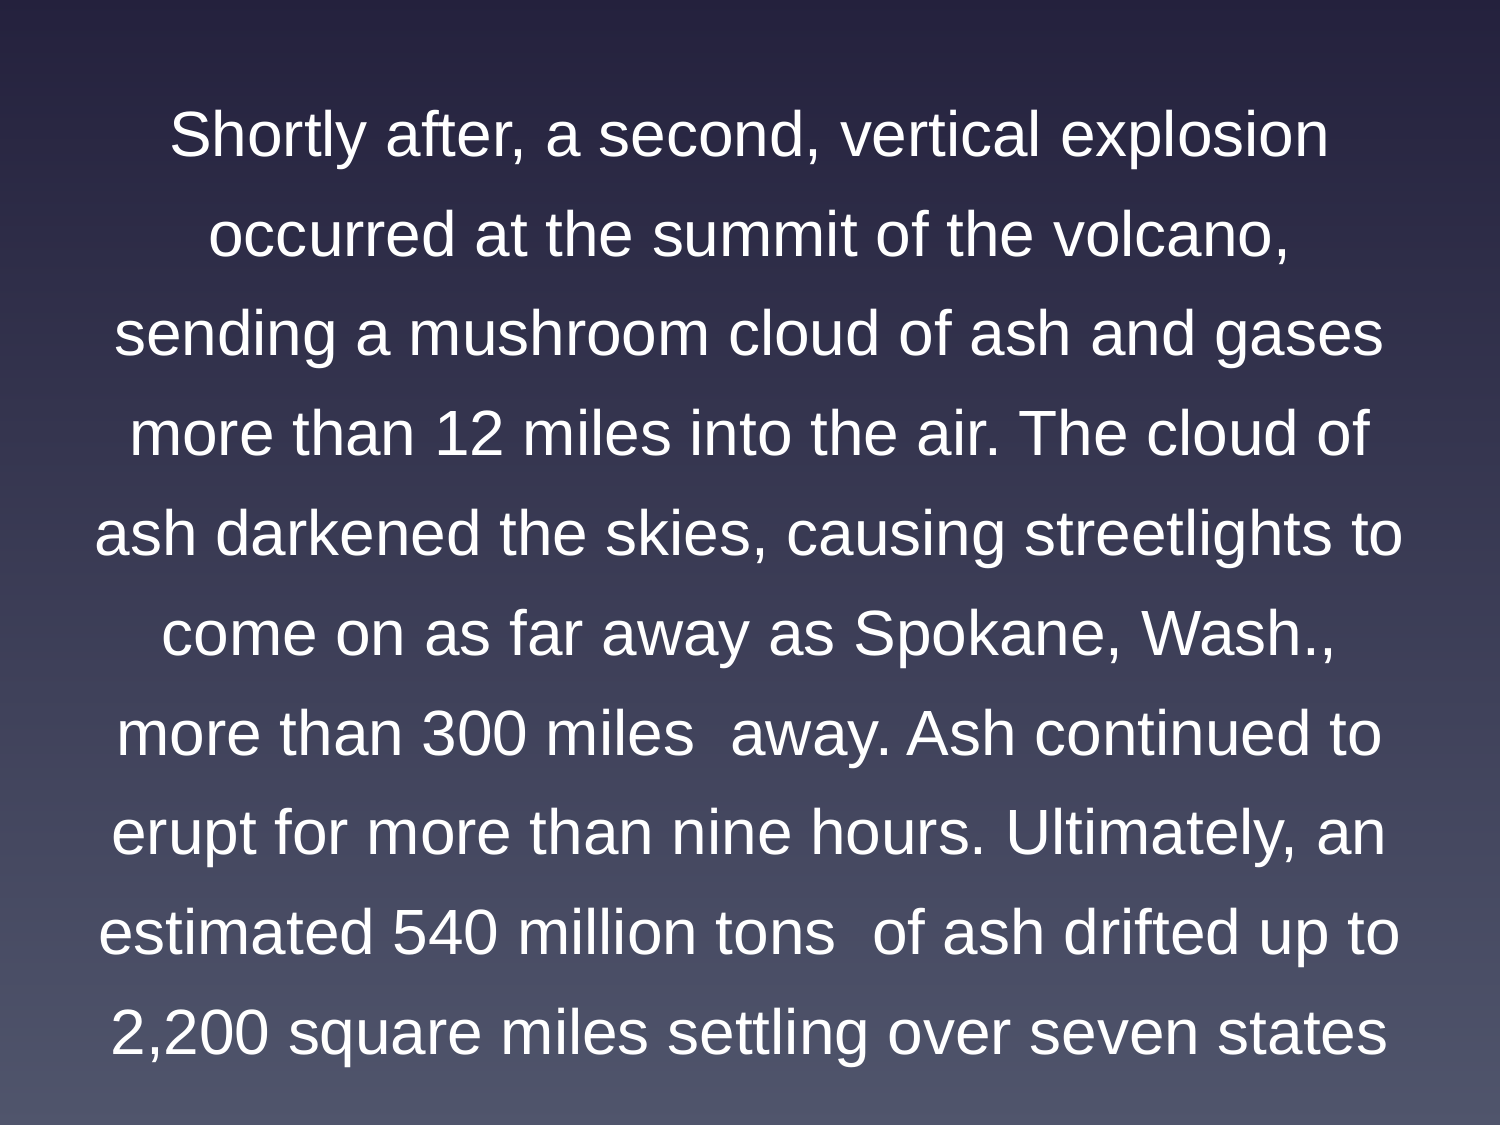

Shortly after, a second, vertical explosion occurred at the summit of the volcano, sending a mushroom cloud of ash and gases more than 12 miles into the air. The cloud of ash darkened the skies, causing streetlights to come on as far away as Spokane, Wash., more than 300 miles  away. Ash continued to erupt for more than nine hours. Ultimately, an estimated 540 million tons  of ash drifted up to 2,200 square miles settling over seven states